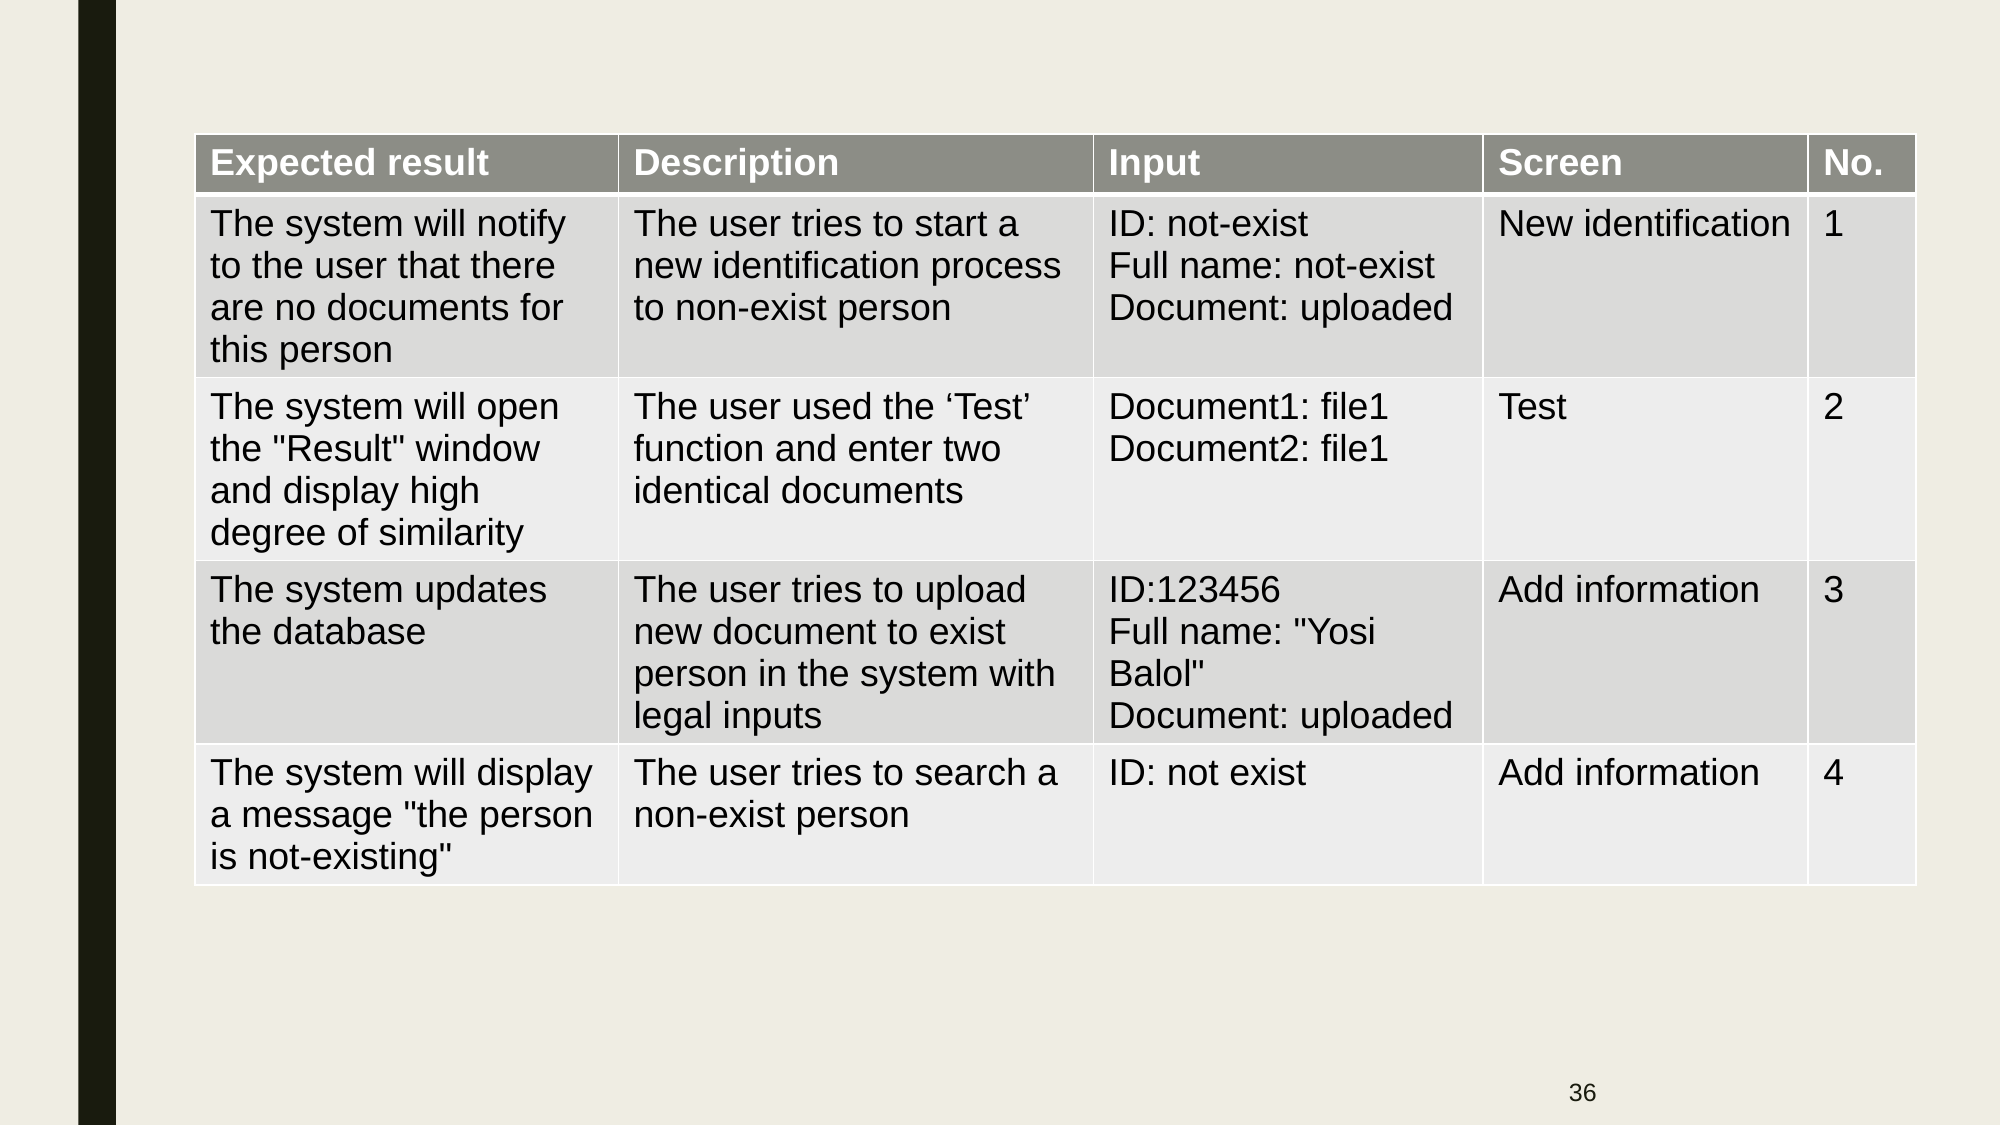

| Expected result | Description | Input | Screen | No. |
| --- | --- | --- | --- | --- |
| The system will notify to the user that there are no documents for this person | The user tries to start a new identification process to non-exist person | ID: not-exist Full name: not-exist Document: uploaded | New identification | 1 |
| The system will open the "Result" window and display high degree of similarity | The user used the ‘Test’ function and enter two identical documents | Document1: file1 Document2: file1 | Test | 2 |
| The system updates the database | The user tries to upload new document to exist person in the system with legal inputs | ID:123456 Full name: "Yosi Balol" Document: uploaded | Add information | 3 |
| The system will display a message "the person is not-existing" | The user tries to search a non-exist person | ID: not exist | Add information | 4 |

36